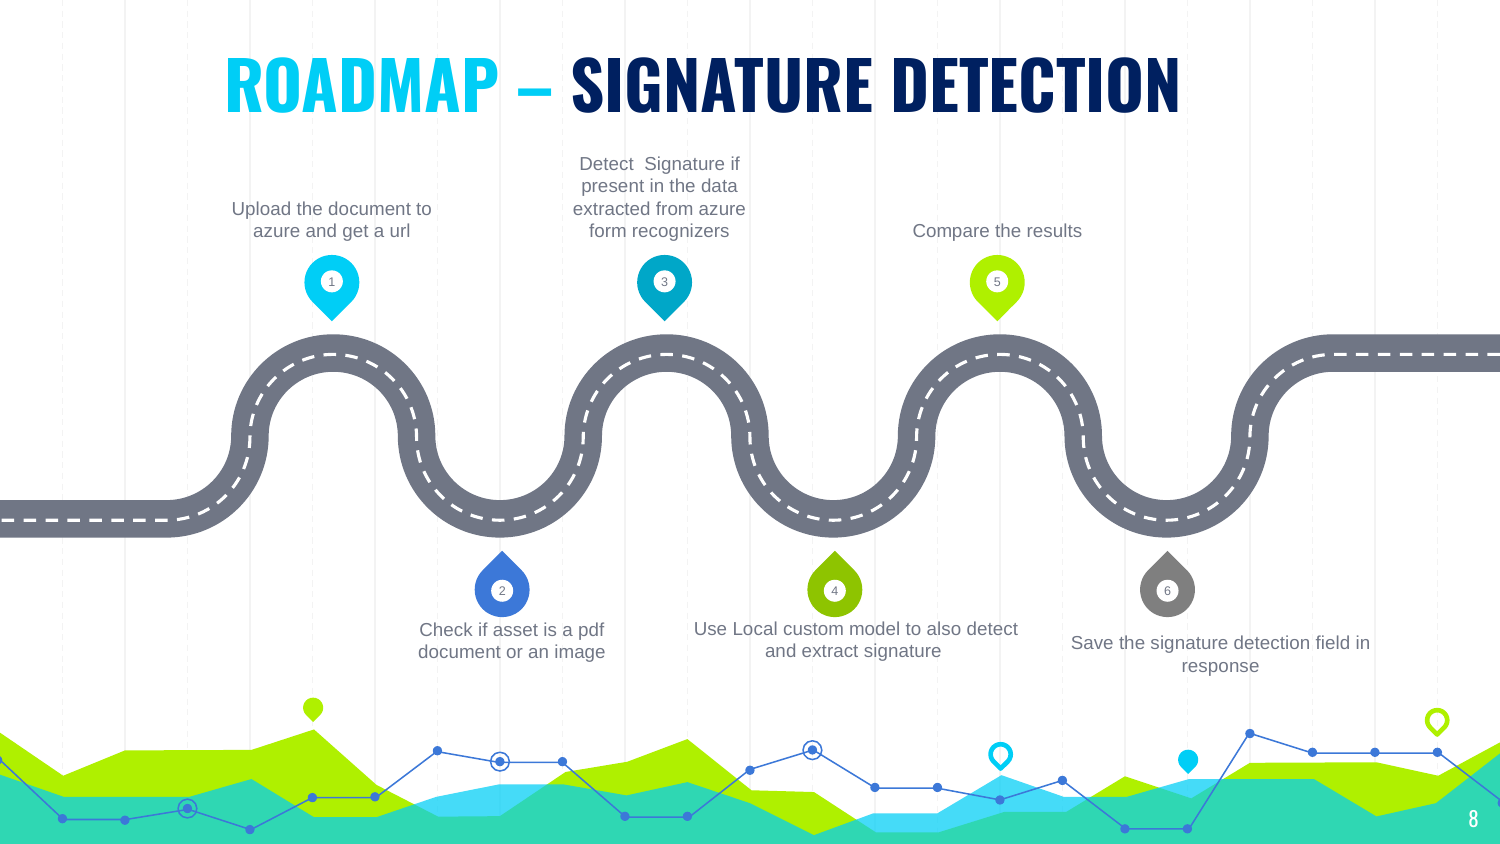

# ROADMAP – SIGNATURE DETECTION
Upload the document to azure and get a url
Detect  Signature if present in the data
extracted from azure form recognizers
Compare the results

1

3

5

2

4

6
Use Local custom model to also detect and extract signature
Check if asset is a pdf document or an image
Save the signature detection field in response
8